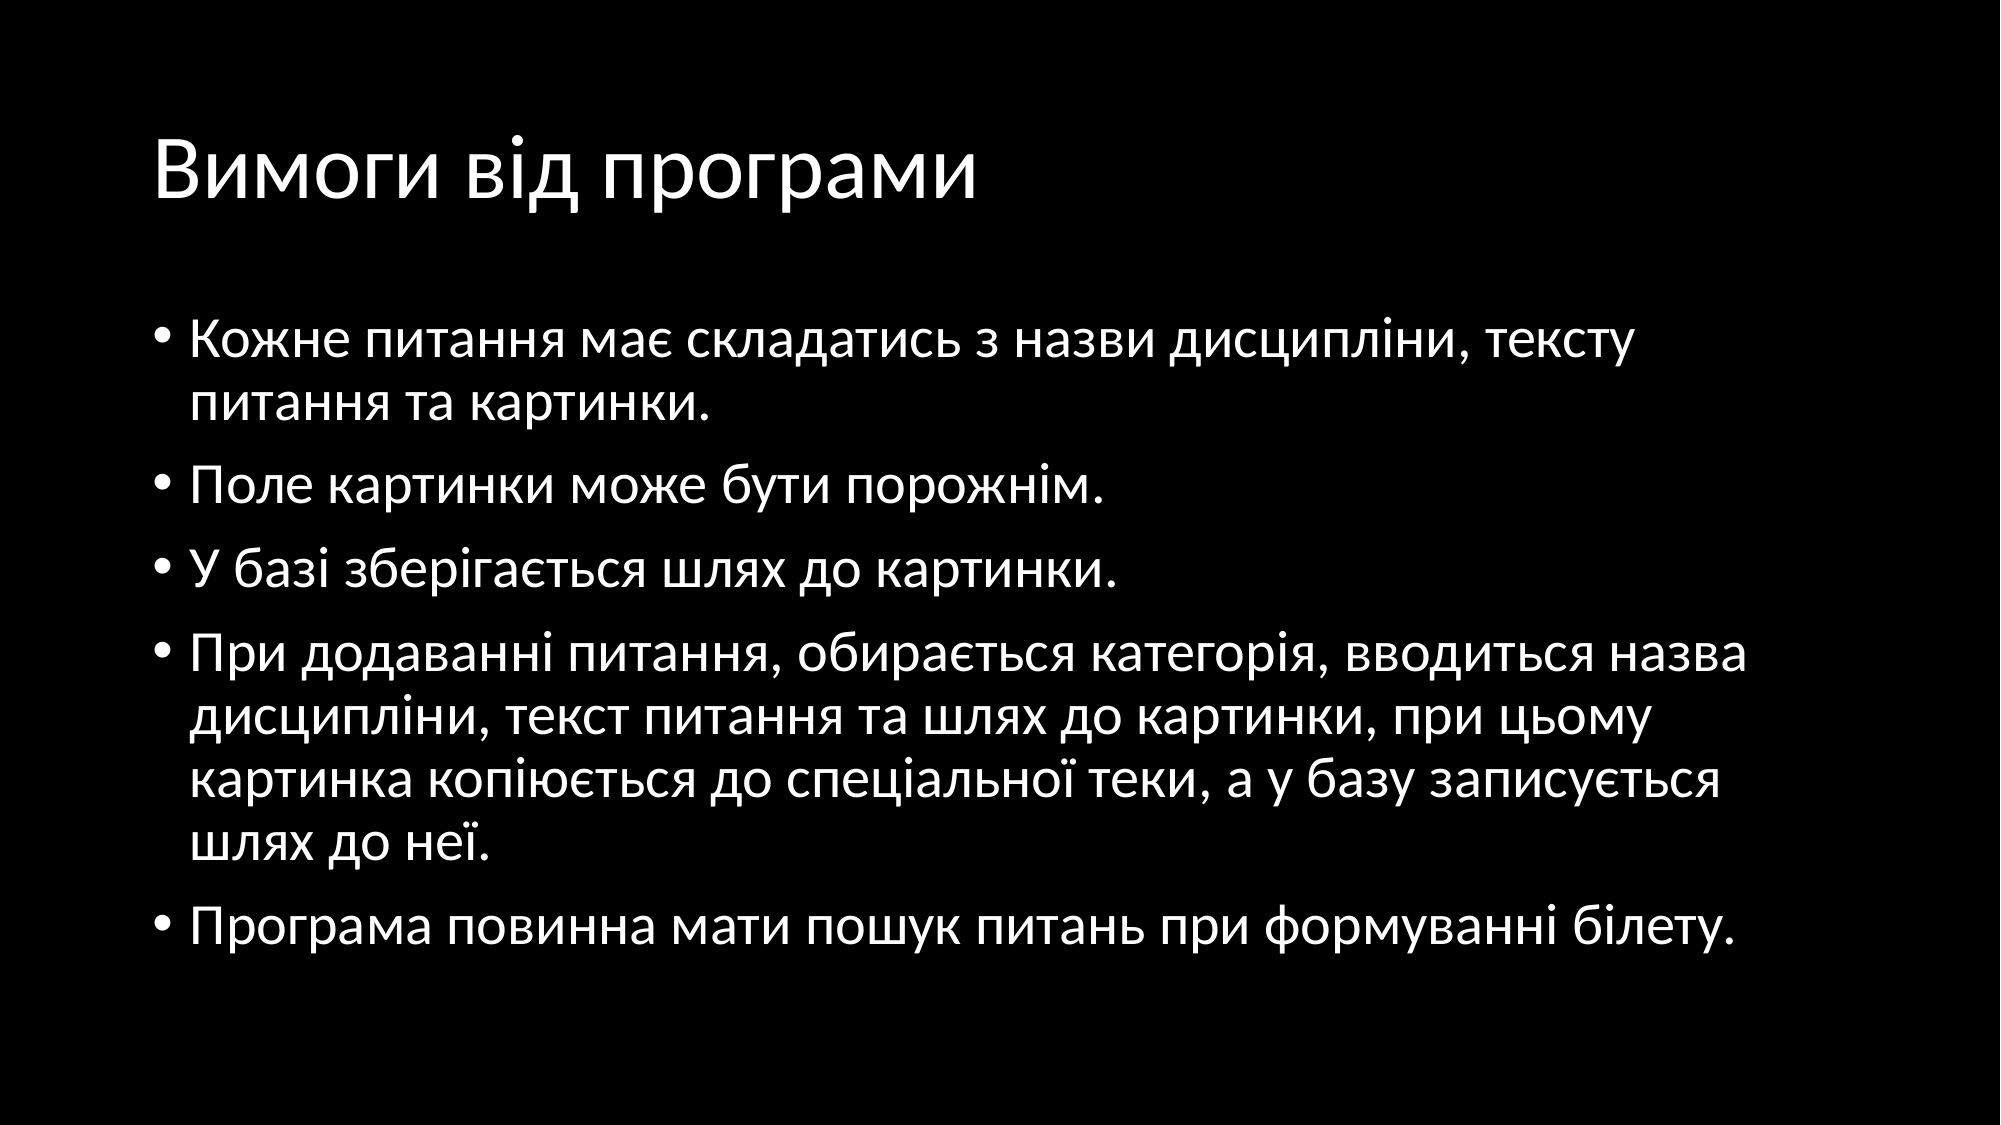

# Вимоги від програми
Кожне питання має складатись з назви дисципліни, тексту питання та картинки.
Поле картинки може бути порожнім.
У базі зберігається шлях до картинки.
При додаванні питання, обирається категорія, вводиться назва дисципліни, текст питання та шлях до картинки, при цьому картинка копіюється до спеціальної теки, а у базу записується шлях до неї.
Програма повинна мати пошук питань при формуванні білету.